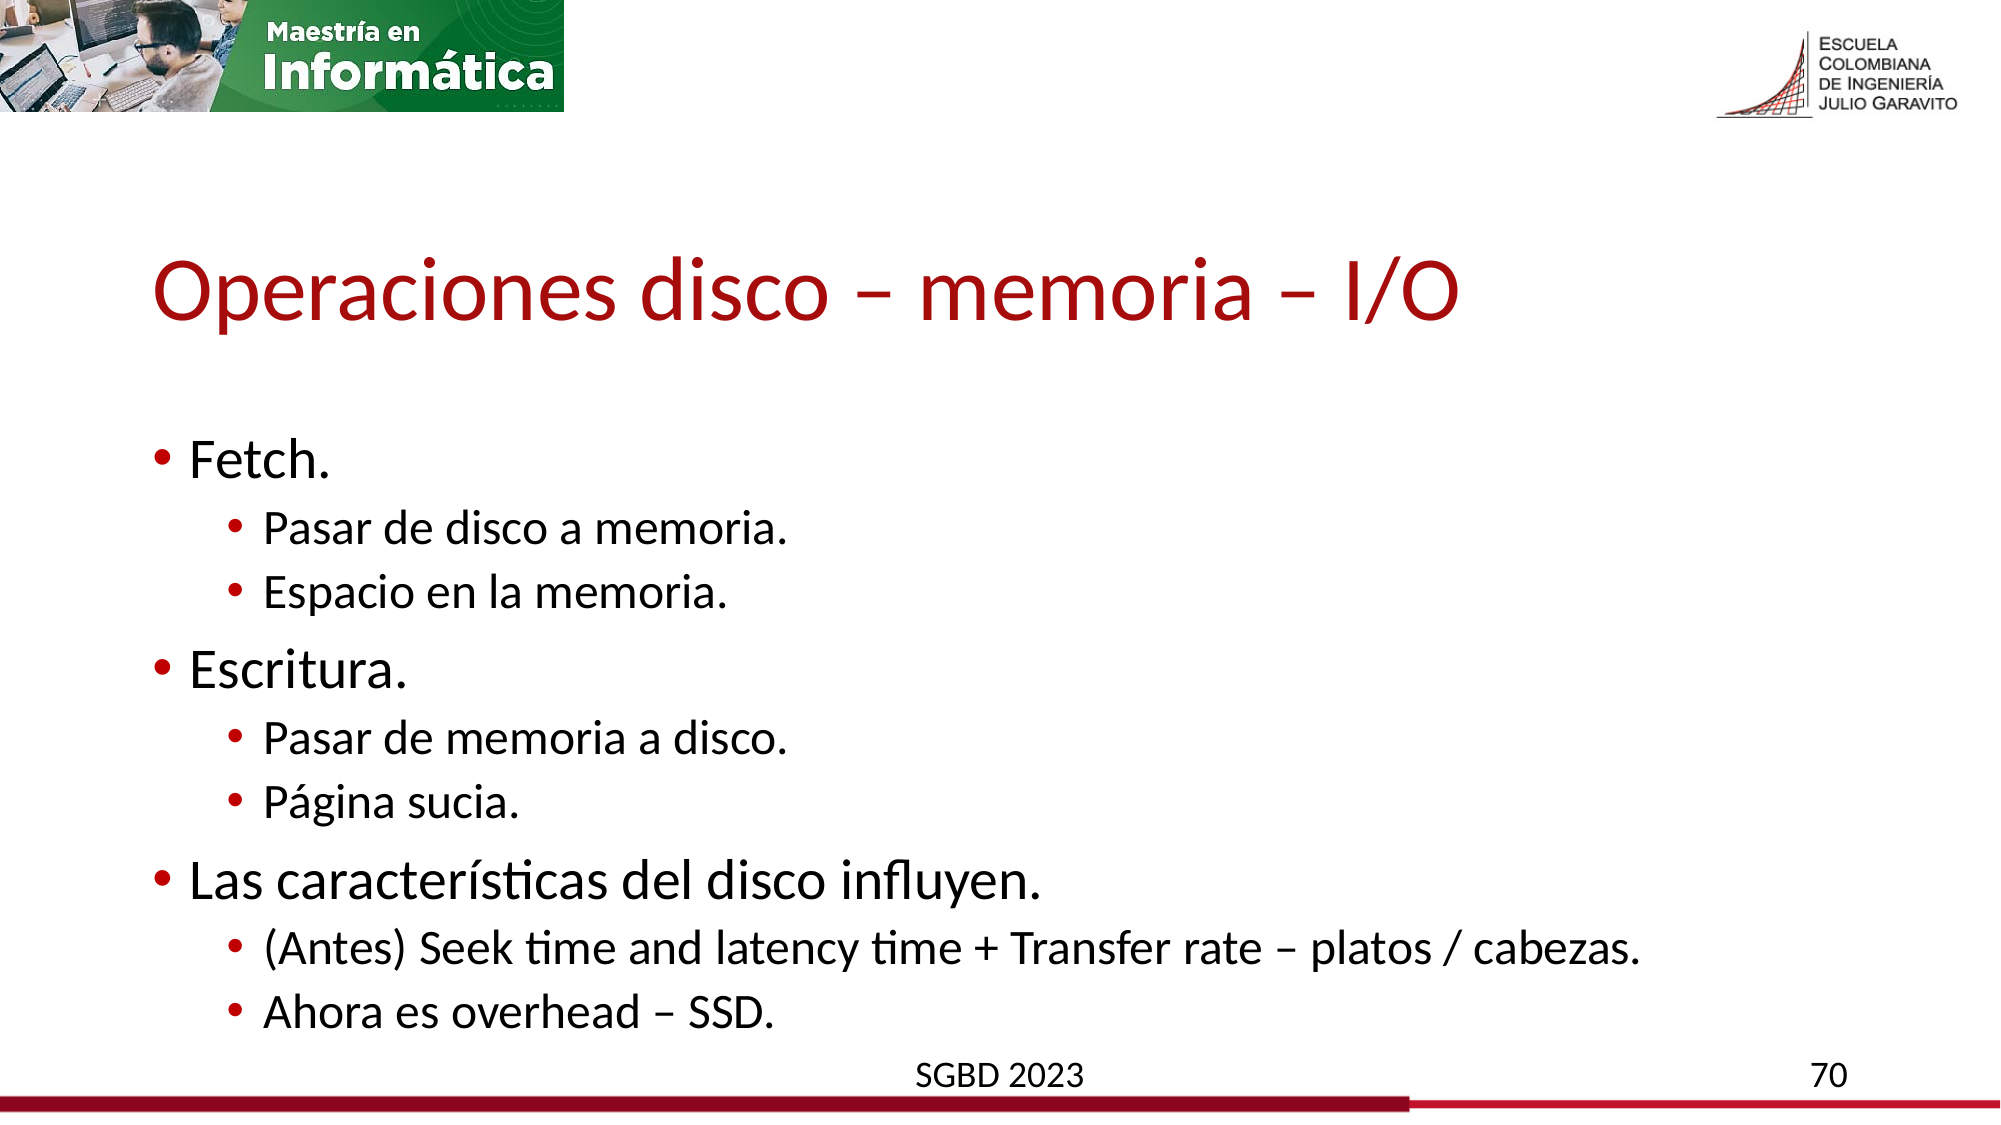

# Operaciones disco – memoria – I/O
Fetch.
Pasar de disco a memoria.
Espacio en la memoria.
Escritura.
Pasar de memoria a disco.
Página sucia.
Las características del disco influyen.
(Antes) Seek time and latency time + Transfer rate – platos / cabezas.
Ahora es overhead – SSD.
SGBD 2023
70